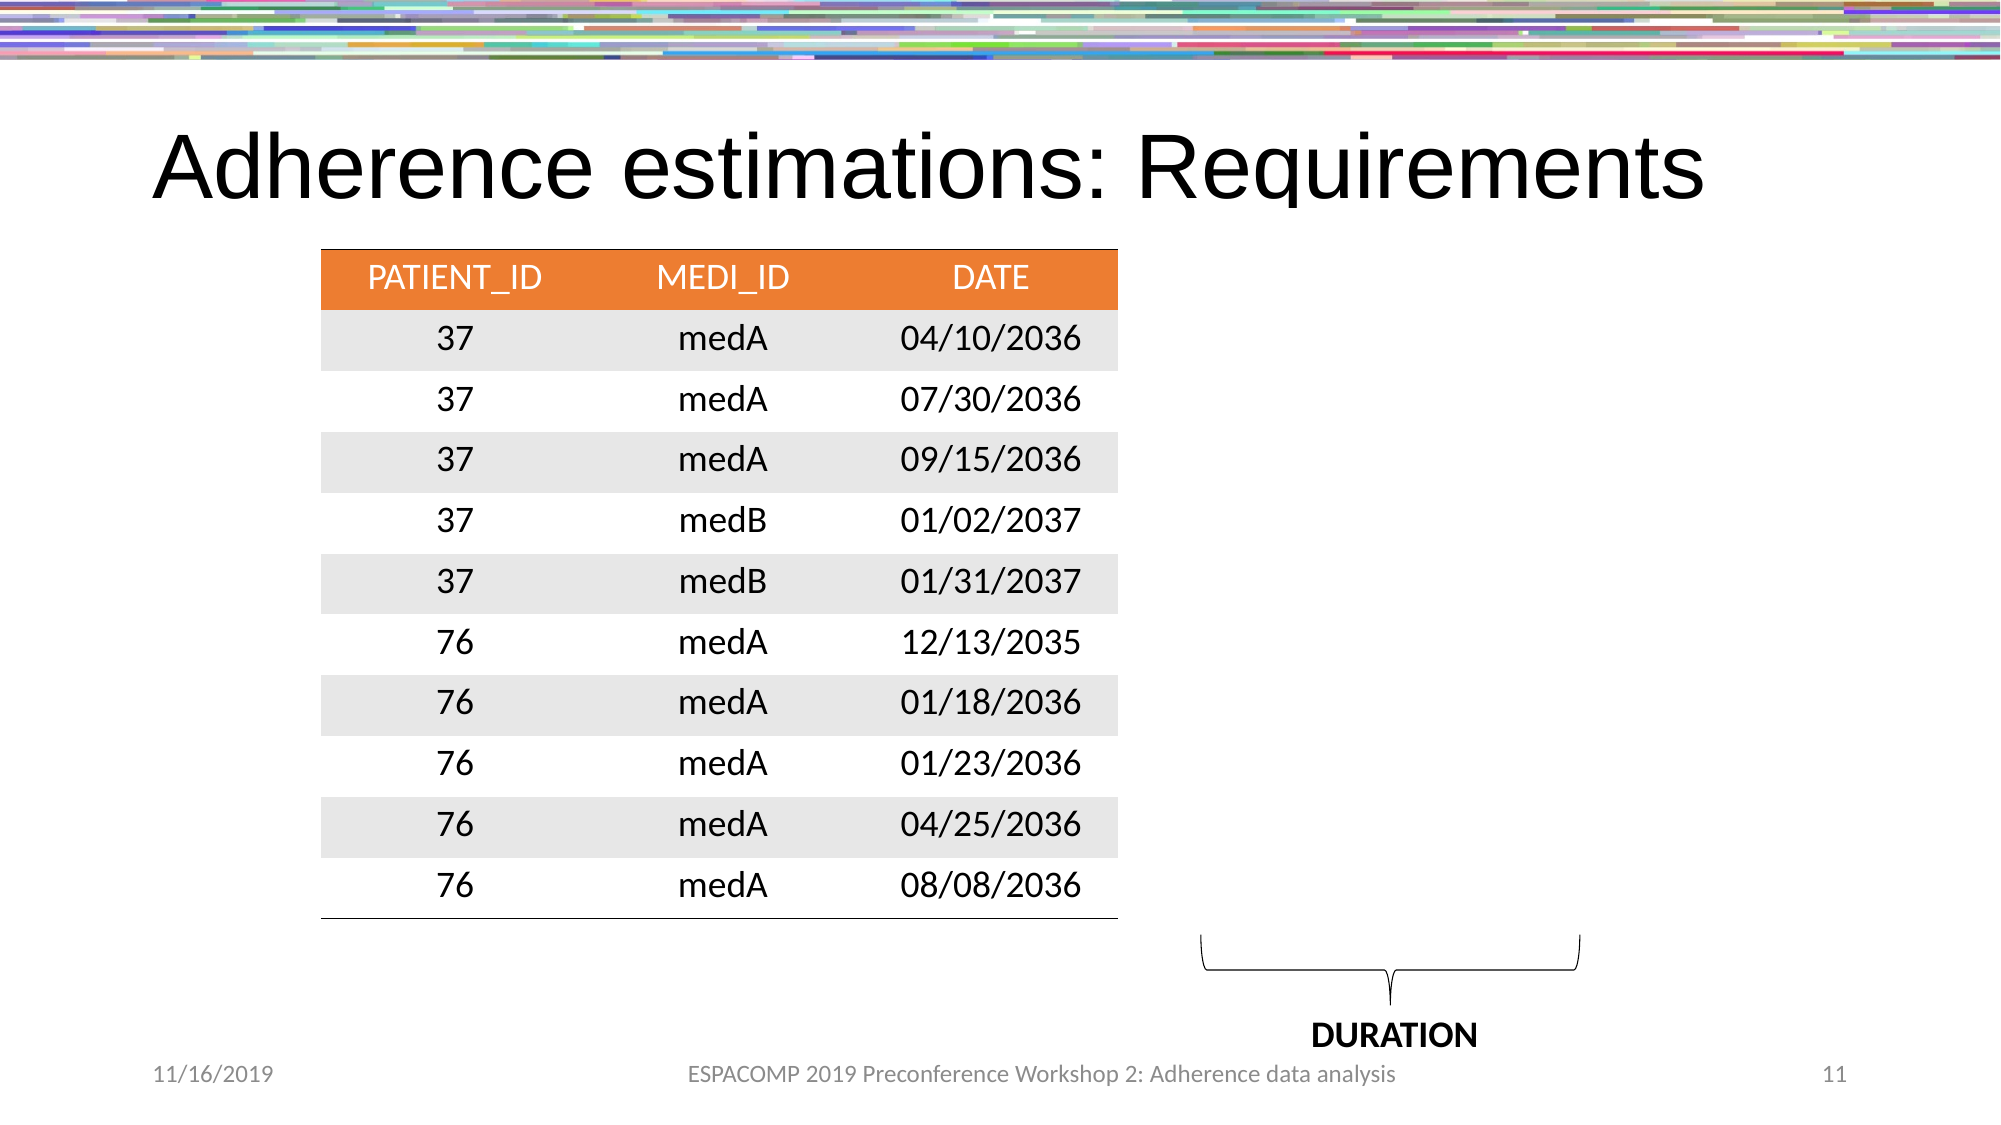

# Adherence estimations: Requirements

| PATIENT\_ID | MEDI\_ID | DATE | QUANTITY | PERDAY |
| --- | --- | --- | --- | --- |
| 37 | medA | 04/10/2036 | 30 | 4 |
| 37 | medA | 07/30/2036 | 30 | 4 |
| 37 | medA | 09/15/2036 | 30 | 4 |
| 37 | medB | 01/02/2037 | 50 | 4 |
| 37 | medB | 01/31/2037 | 50 | 4 |
| 76 | medA | 12/13/2035 | 30 | 1 |
| 76 | medA | 01/18/2036 | 30 | 1 |
| 76 | medA | 01/23/2036 | 60 | 2 |
| 76 | medA | 04/25/2036 | 60 | 2 |
| 76 | medA | 08/08/2036 | 60 | 2 |

DURATION
11/16/2019
ESPACOMP 2019 Preconference Workshop 2: Adherence data analysis
11